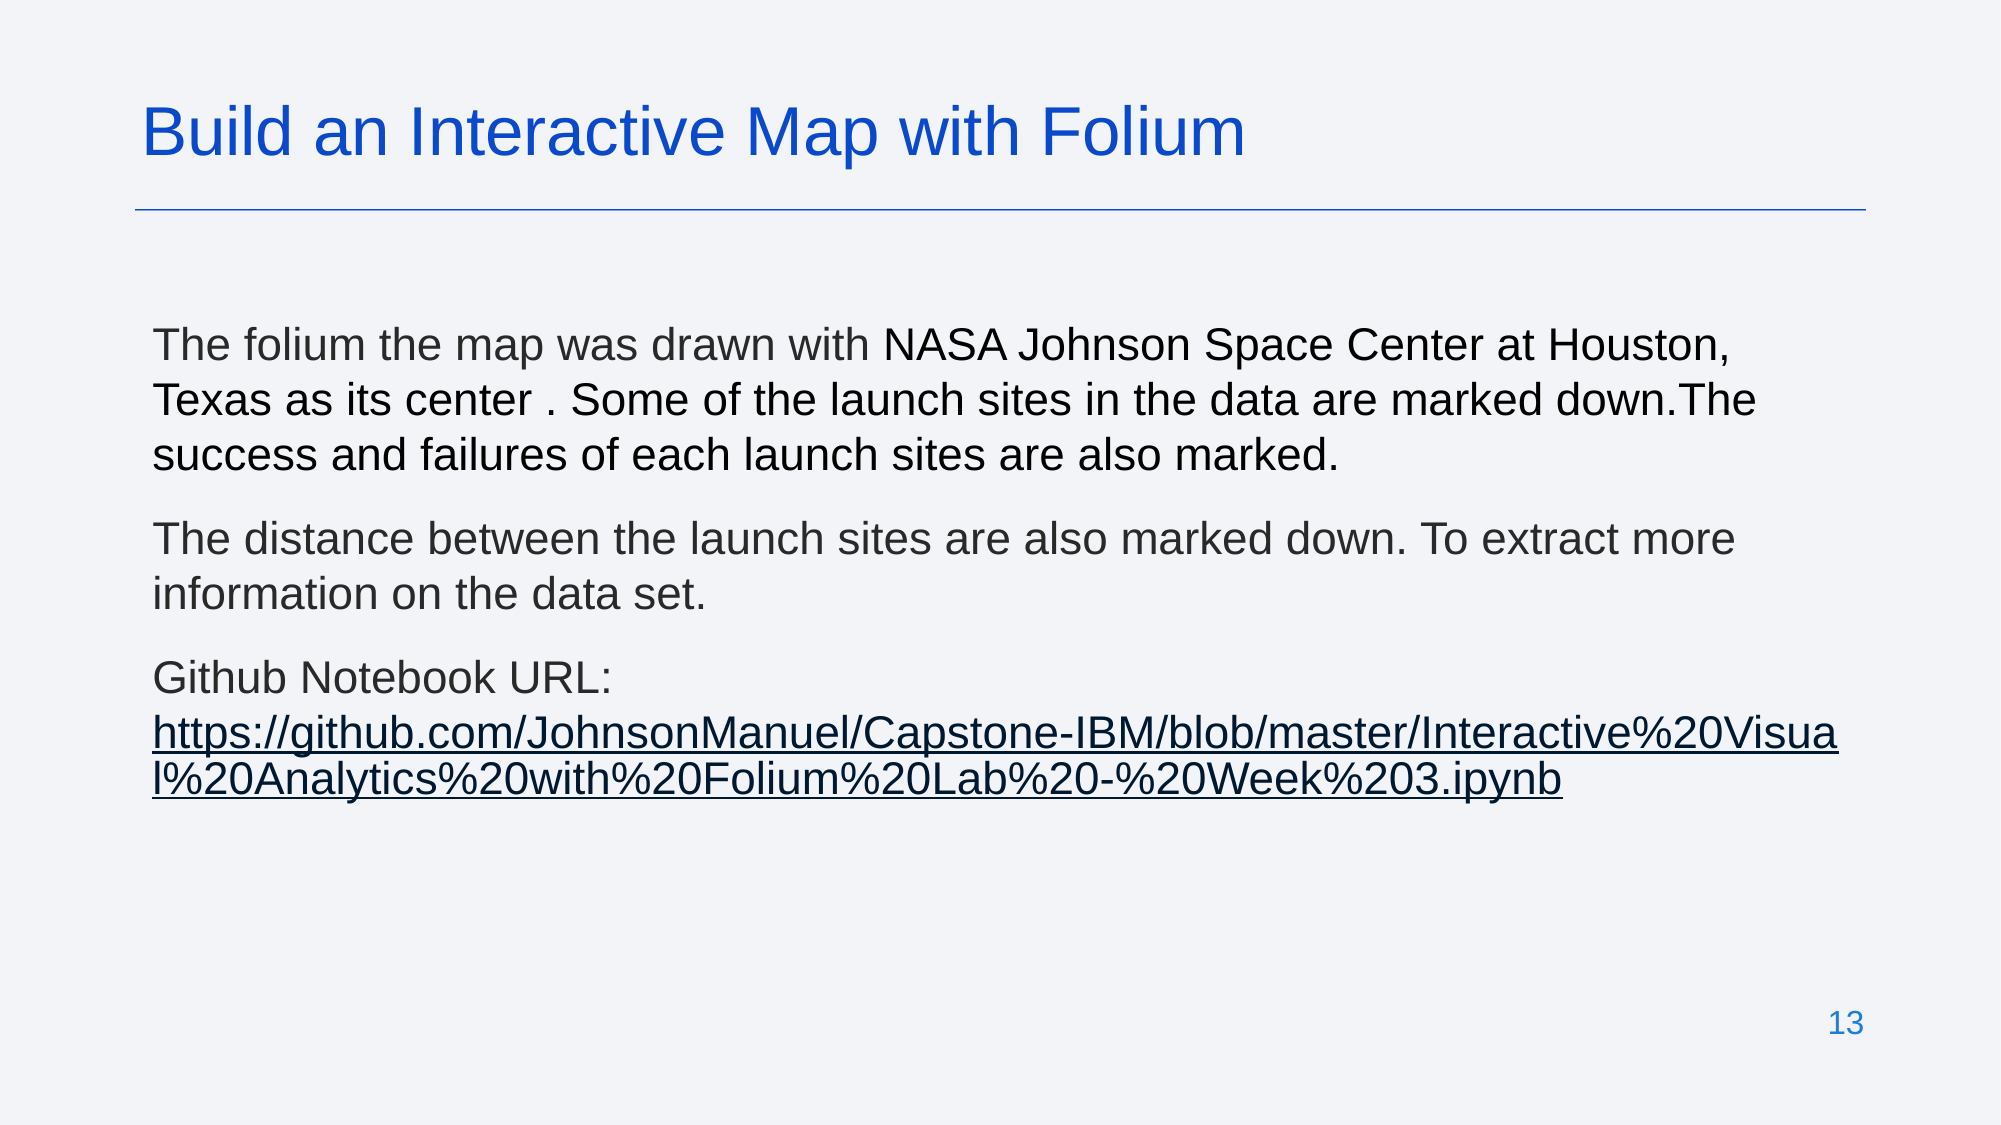

Build an Interactive Map with Folium
The folium the map was drawn with NASA Johnson Space Center at Houston, Texas as its center . Some of the launch sites in the data are marked down.The success and failures of each launch sites are also marked.
The distance between the launch sites are also marked down. To extract more information on the data set.
Github Notebook URL: https://github.com/JohnsonManuel/Capstone-IBM/blob/master/Interactive%20Visual%20Analytics%20with%20Folium%20Lab%20-%20Week%203.ipynb

13